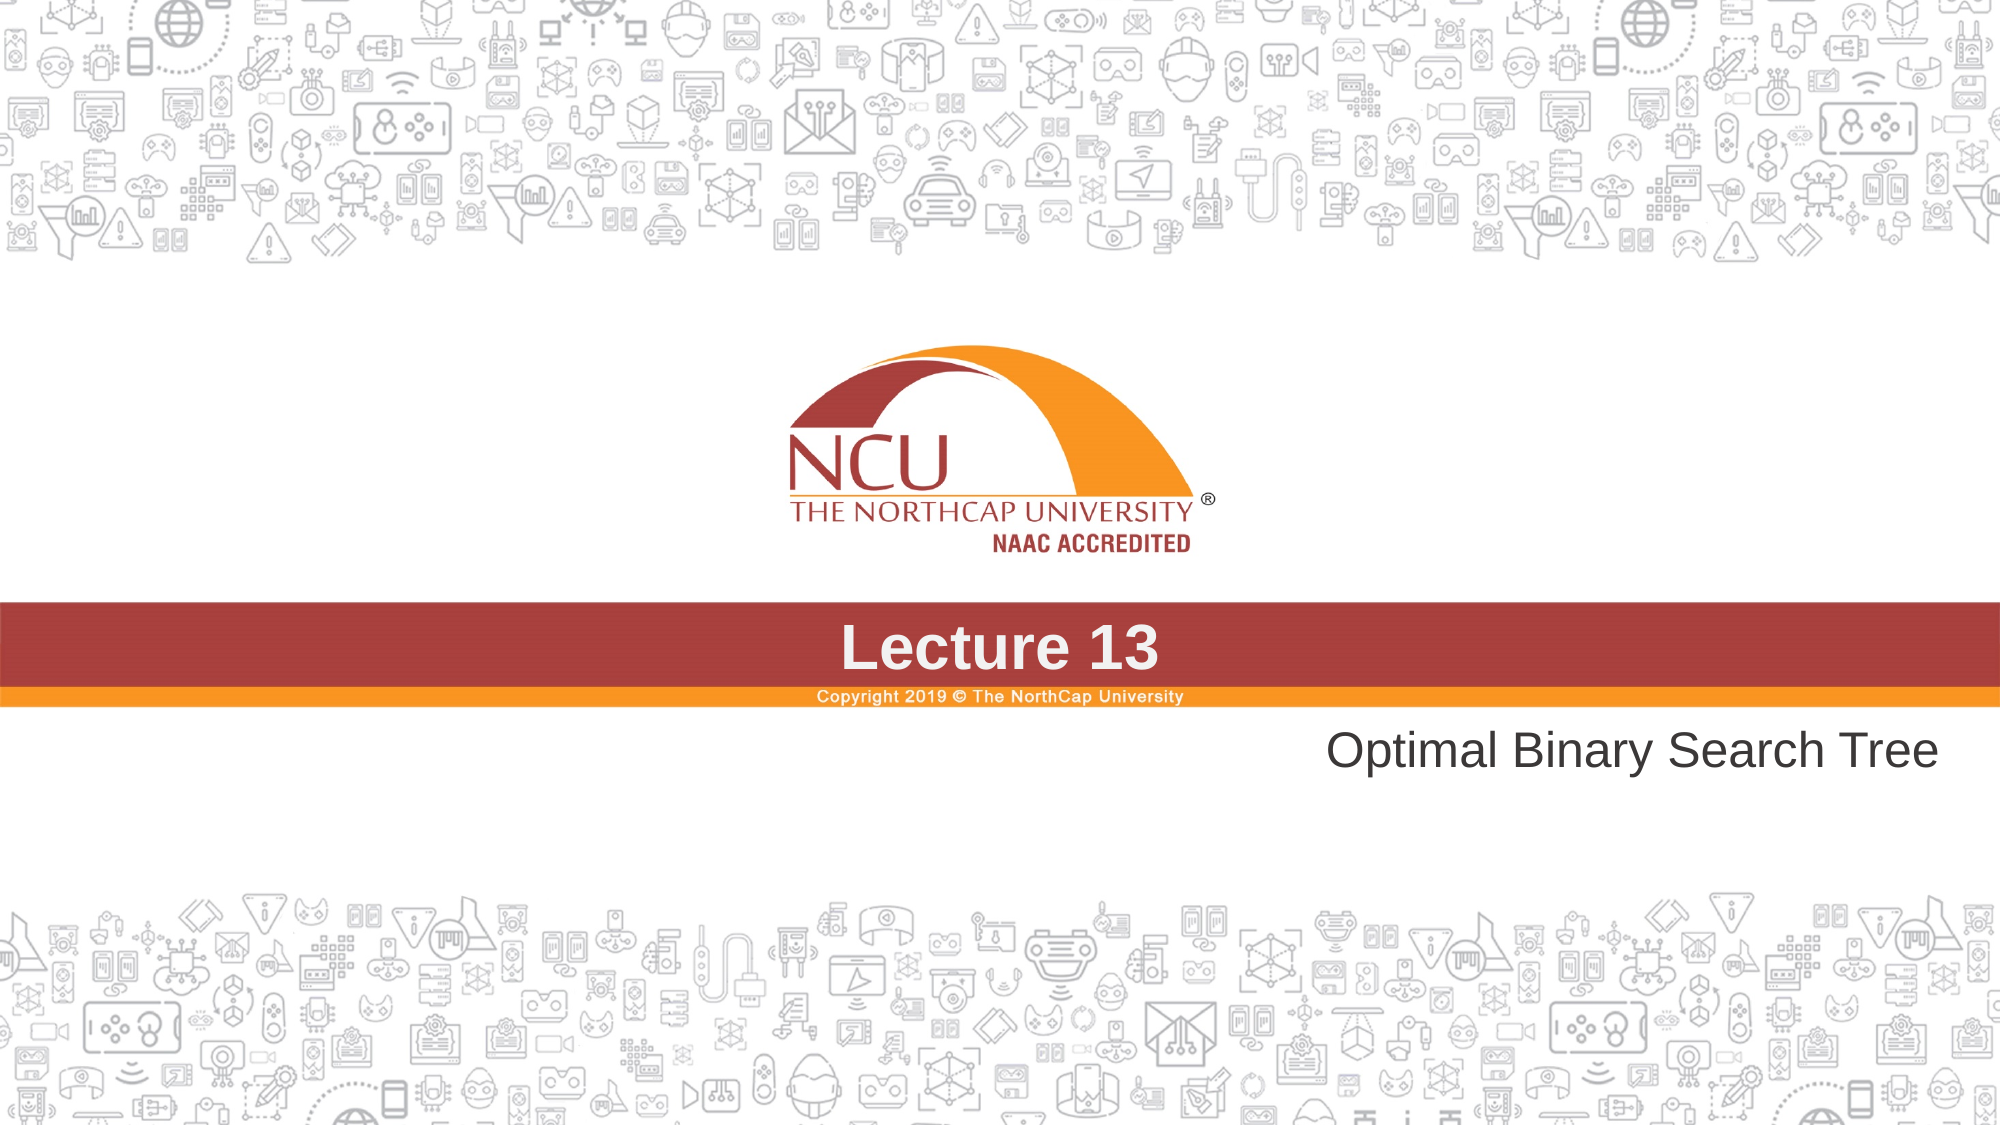

# Lecture 13
Optimal Binary Search Tree